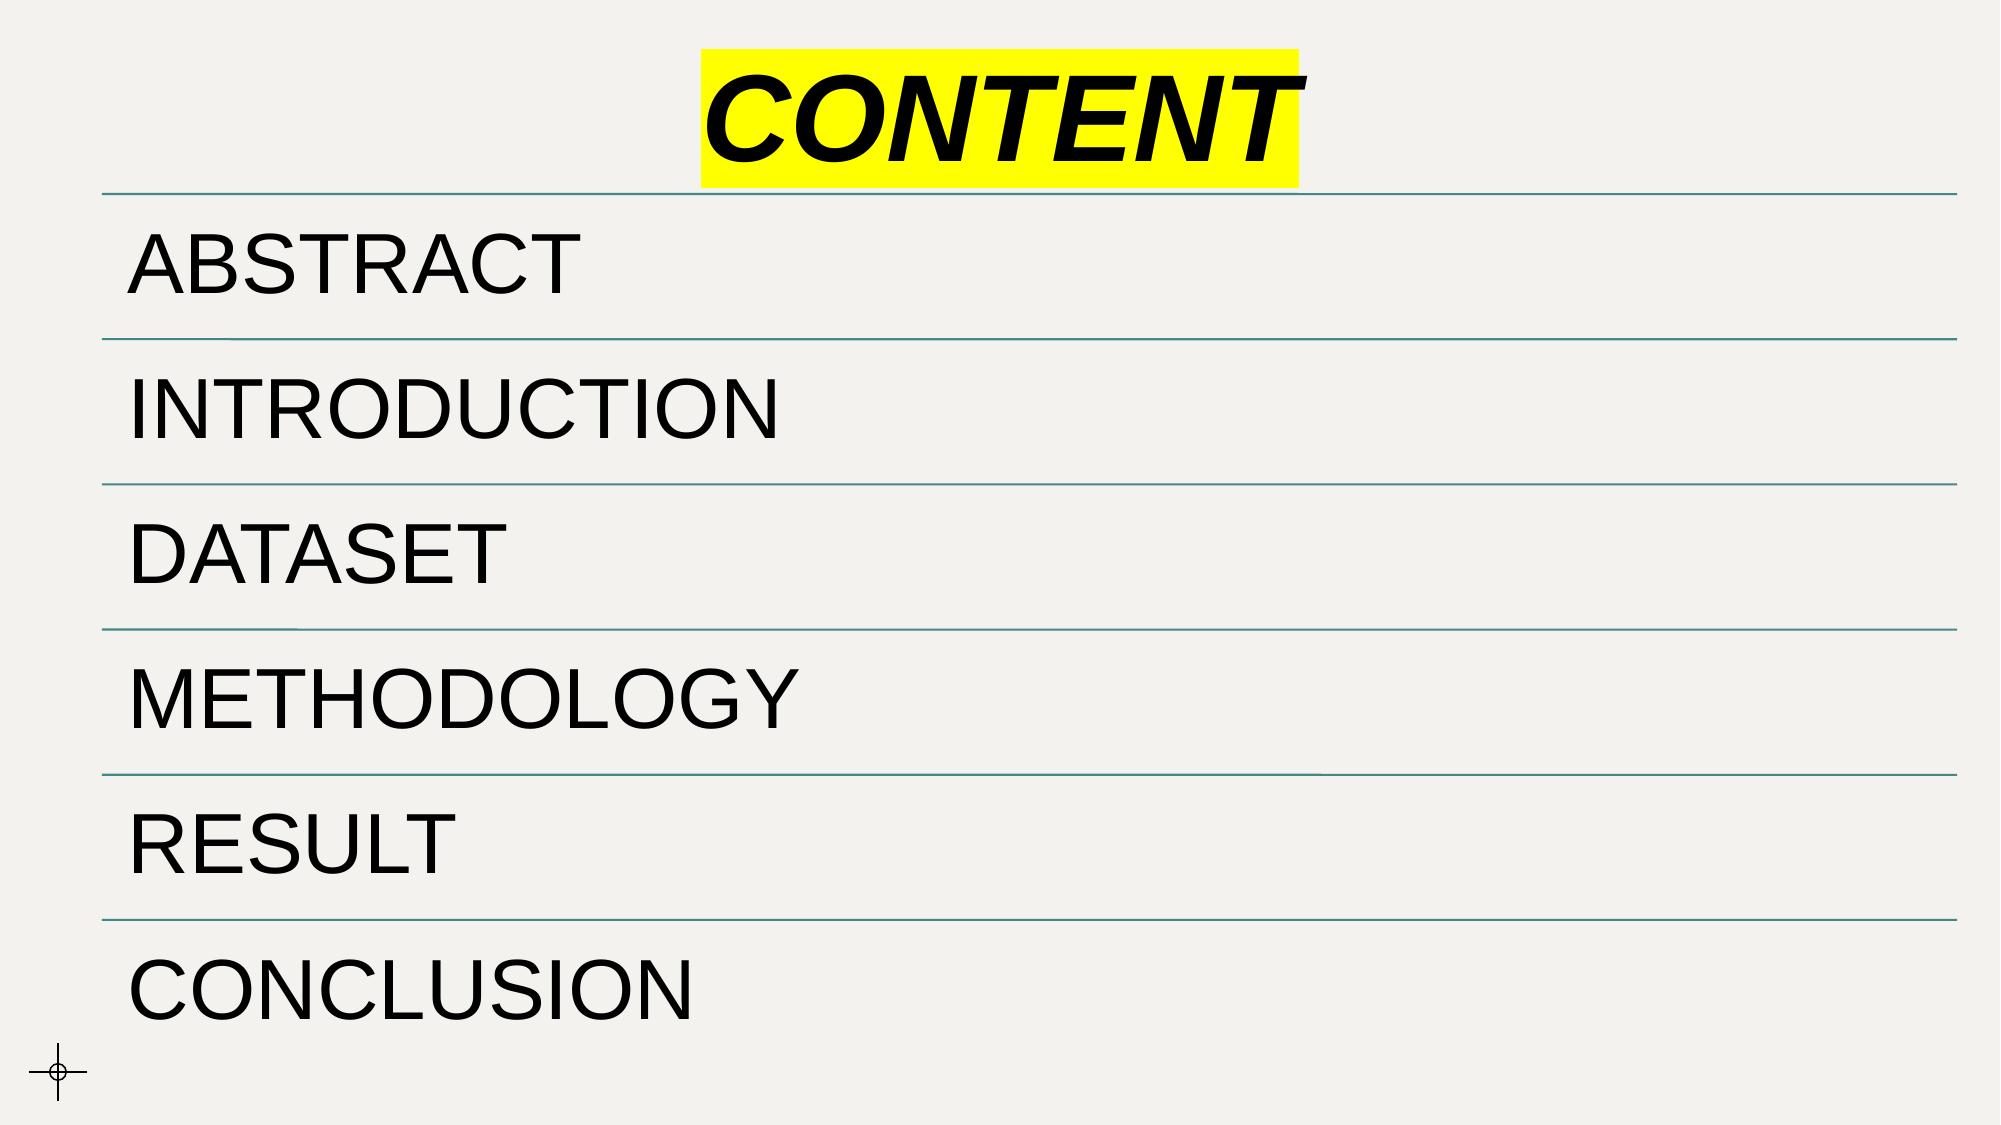

# CONTENT
ABSTRACT
INTRODUCTION
DATASET
METHODOLOGY
RESULT
CONCLUSION